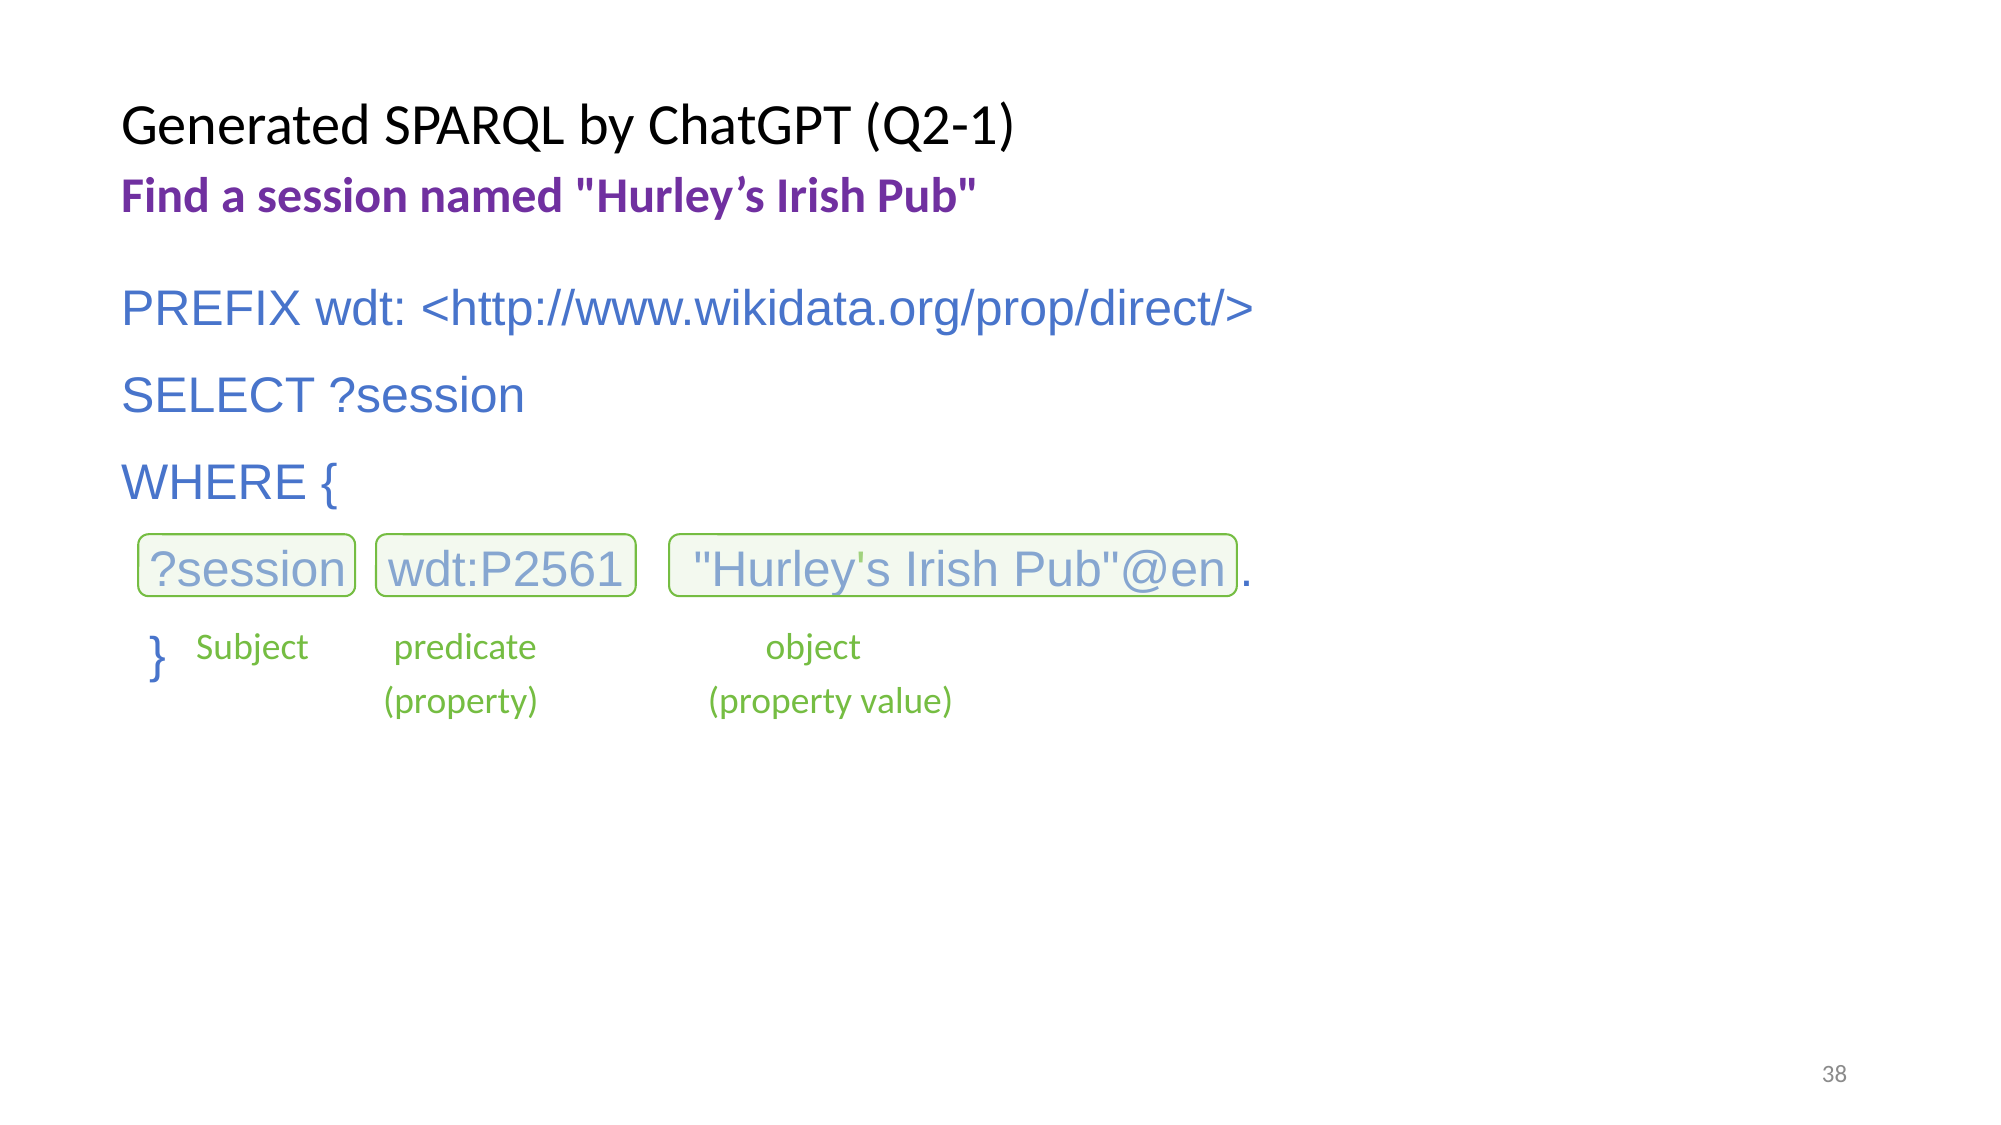

# Generated SPARQL by ChatGPT (Q2-1) Find a session named "Hurley’s Irish Pub"
PREFIX wdt: <http://www.wikidata.org/prop/direct/>
SELECT ?session
WHERE {
  ?session   wdt:P2561     "Hurley's Irish Pub"@en .
  }

Subject          predicate                           object
                      (property)                    (property value)
38
In order for you to generate the following SPARQL, how should I ask you in a natural language (English)?
ChatGpt 4o:
“Can you create a SPARQL query that selects sessions which are specifically linked to ‘Hurley’s Irish Pub’, and ensure these sessions are identified as types within the ‘https://thesession.org/sessions’ namespace?”